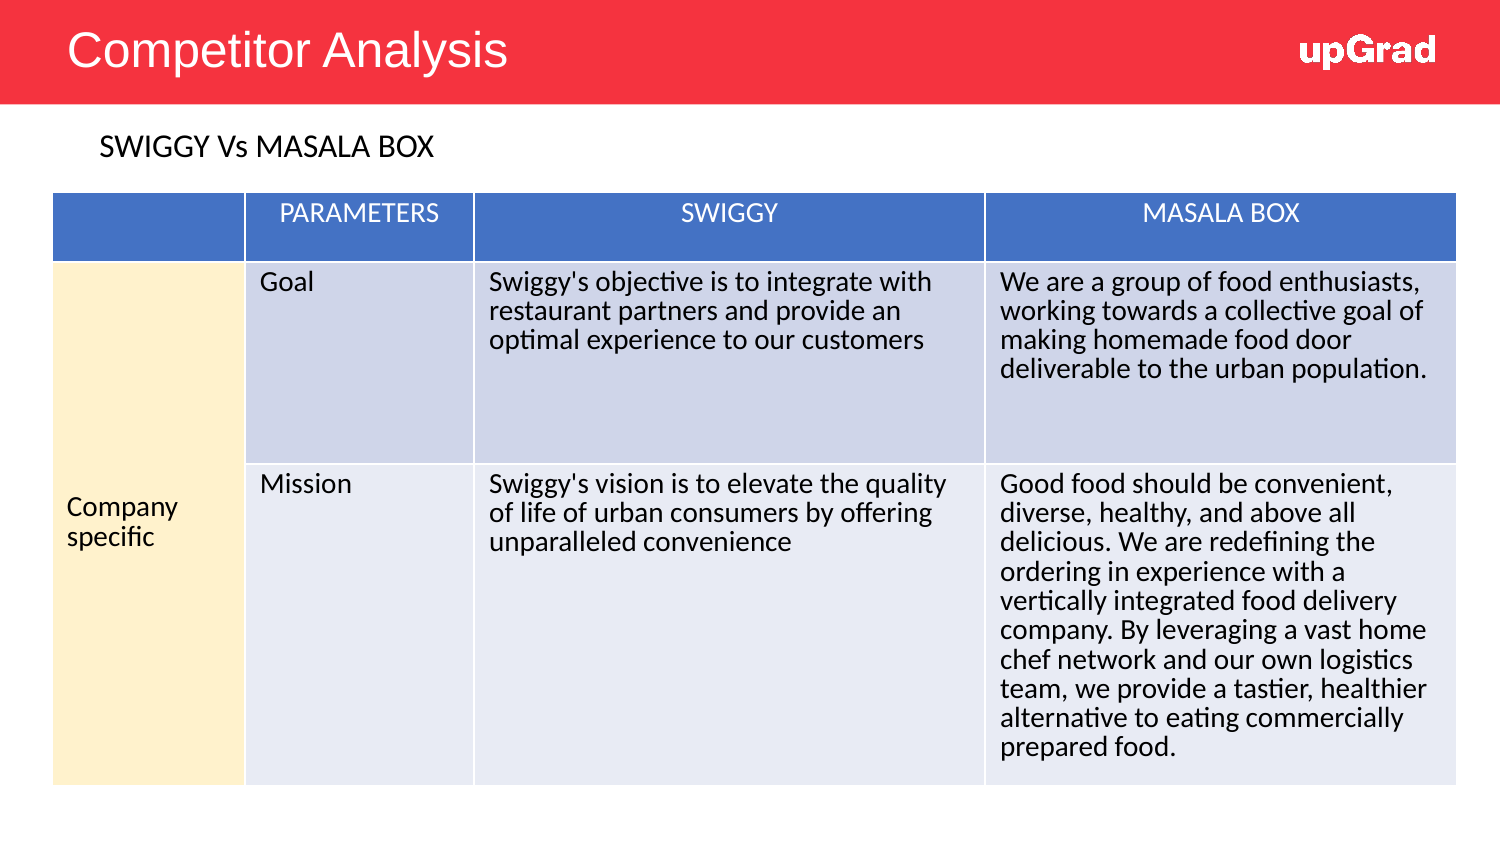

# Competitor Analysis
SWIGGY Vs MASALA BOX
|  | PARAMETERS | SWIGGY | MASALA BOX |
| --- | --- | --- | --- |
| Company specific | Goal | Swiggy's objective is to integrate with restaurant partners and provide an optimal experience to our customers | We are a group of food enthusiasts, working towards a collective goal of making homemade food door deliverable to the urban population. |
|  | Mission | Swiggy's vision is to elevate the quality of life of urban consumers by offering unparalleled convenience | Good food should be convenient, diverse, healthy, and above all delicious. We are redefining the ordering in experience with a vertically integrated food delivery company. By leveraging a vast home chef network and our own logistics team, we provide a tastier, healthier alternative to eating commercially prepared food. |